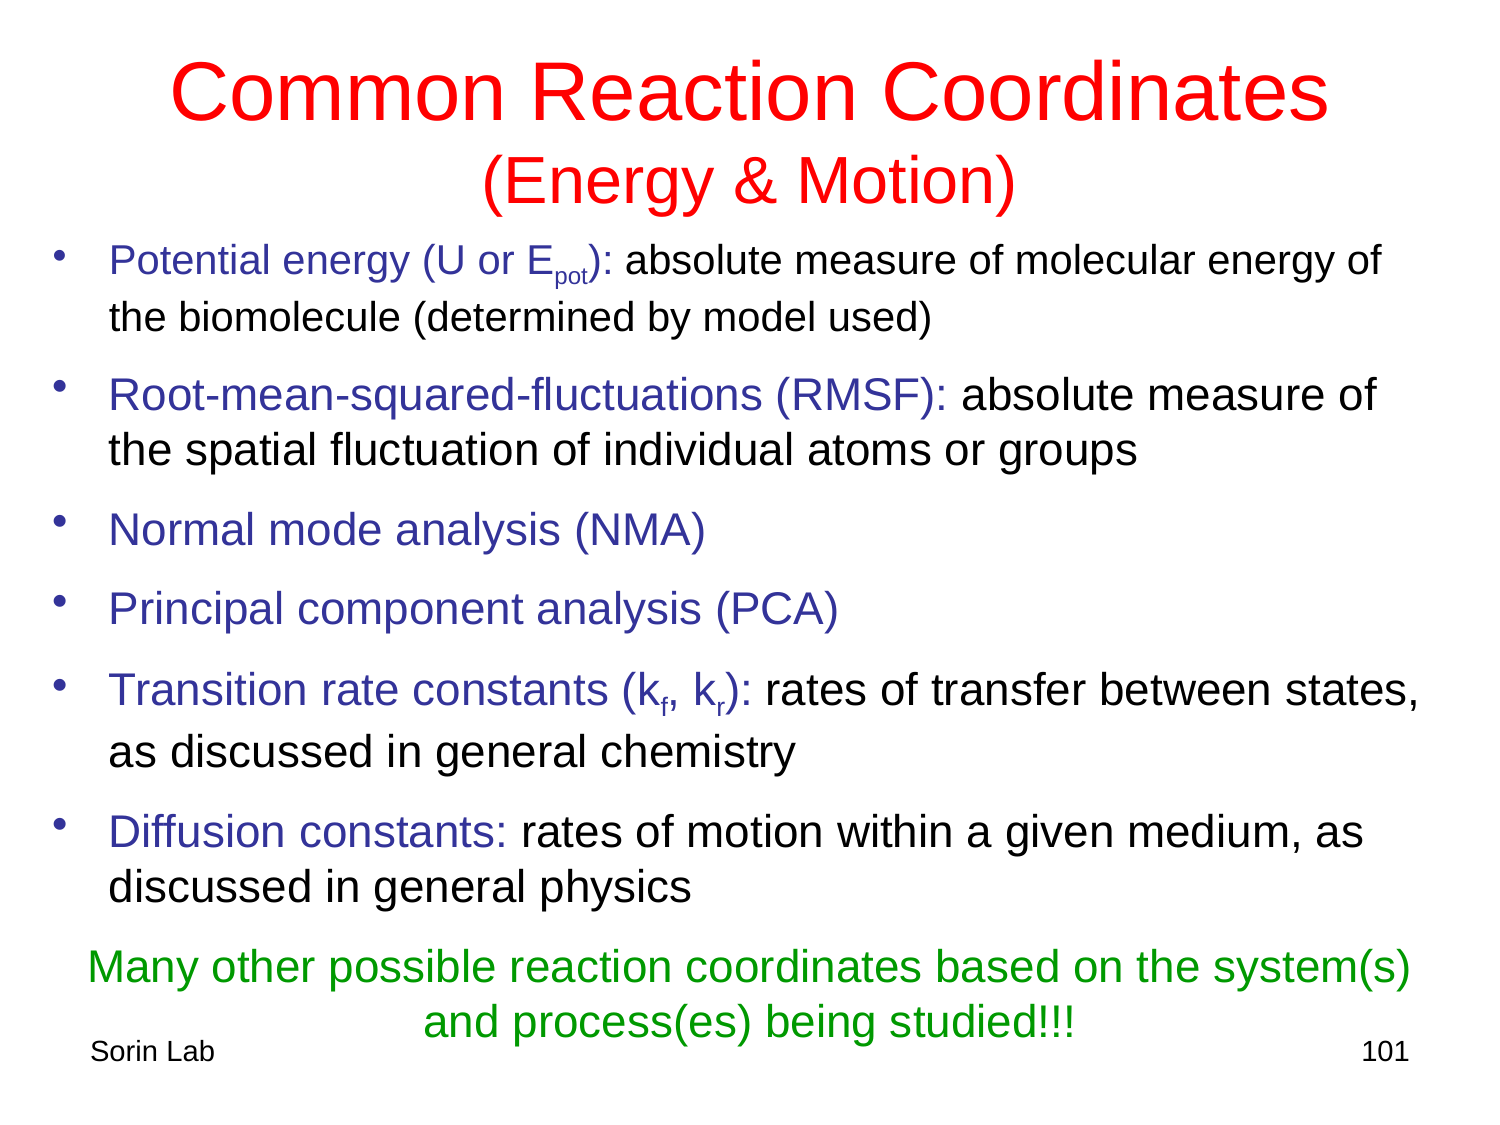

# Common Reaction Coordinates (Energy & Motion)
Potential energy (U or Epot): absolute measure of molecular energy of the biomolecule (determined by model used)
Root-mean-squared-fluctuations (RMSF): absolute measure of the spatial fluctuation of individual atoms or groups
Normal mode analysis (NMA)
Principal component analysis (PCA)
Transition rate constants (kf, kr): rates of transfer between states, as discussed in general chemistry
Diffusion constants: rates of motion within a given medium, as discussed in general physics
Many other possible reaction coordinates based on the system(s) and process(es) being studied!!!
Sorin Lab
101